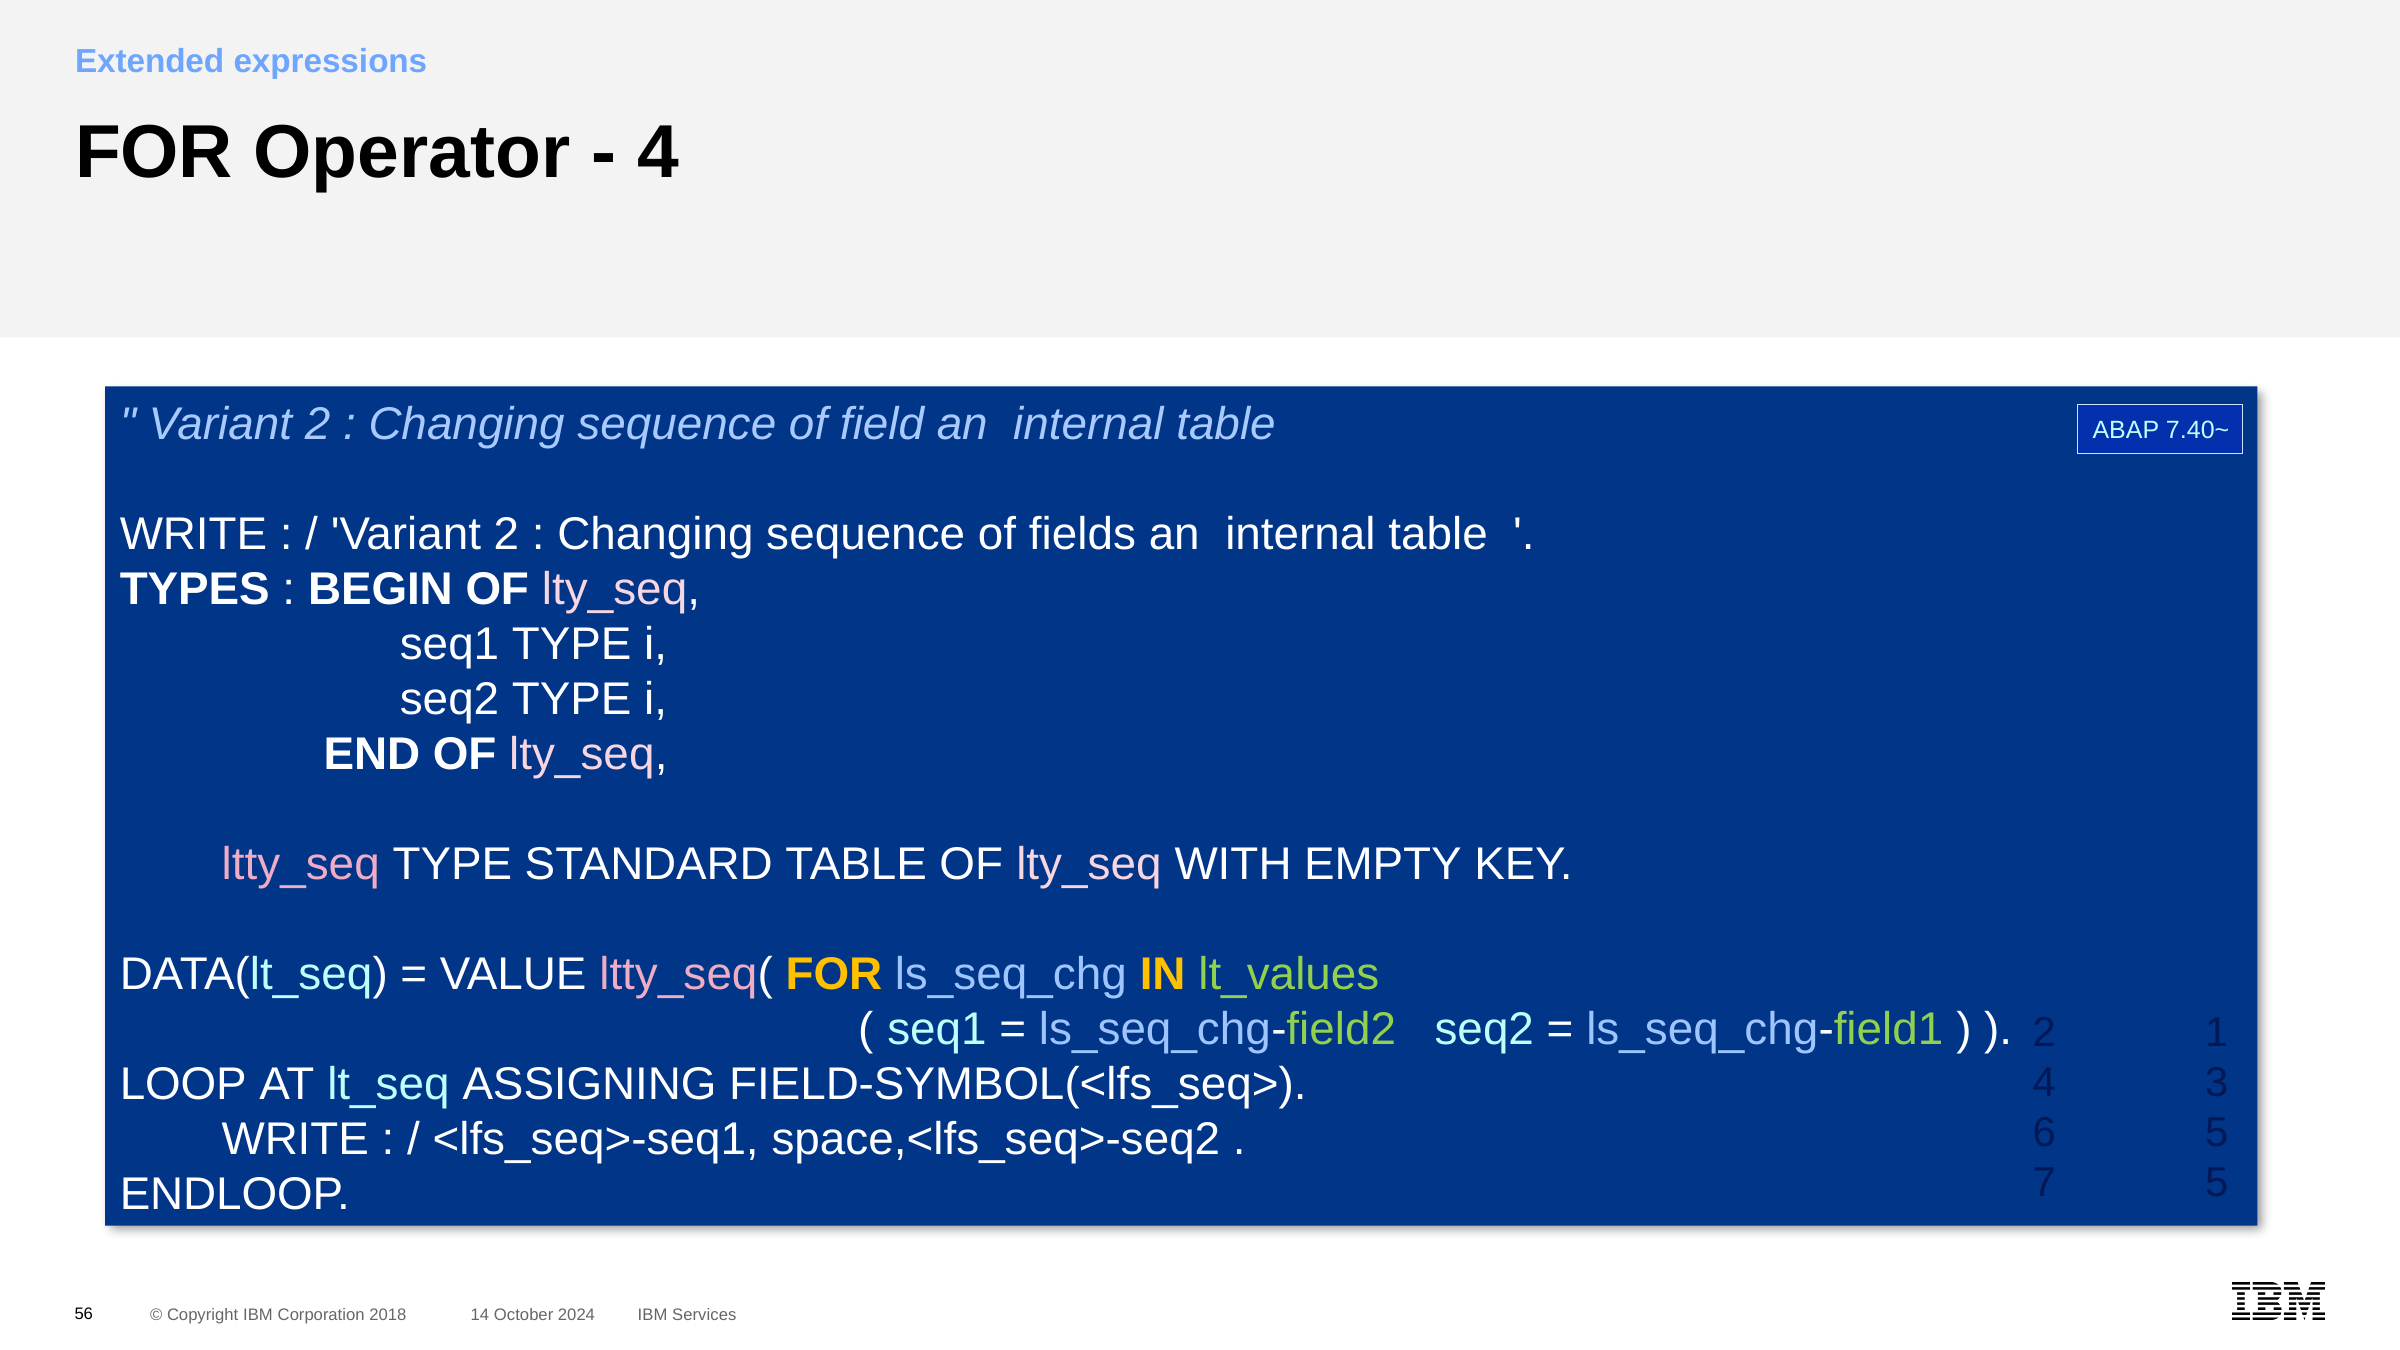

Extended expressions

# FOR Operator - 4
" Variant 2 : Changing sequence of field an  internal table
WRITE : / 'Variant 2 : Changing sequence of fields an  internal table  '.
TYPES : BEGIN OF lty_seq,
                      seq1 TYPE i,
                      seq2 TYPE i,
                END OF lty_seq,
        ltty_seq TYPE STANDARD TABLE OF lty_seq WITH EMPTY KEY.
DATA(lt_seq) = VALUE ltty_seq( FOR ls_seq_chg IN lt_values
                                                          ( seq1 = ls_seq_chg-field2   seq2 = ls_seq_chg-field1 ) ).
LOOP AT lt_seq ASSIGNING FIELD-SYMBOL(<lfs_seq>).
        WRITE : / <lfs_seq>-seq1, space,<lfs_seq>-seq2 .
ENDLOOP.
ABAP 7.40~
2             1
4             3
6             5
7             5